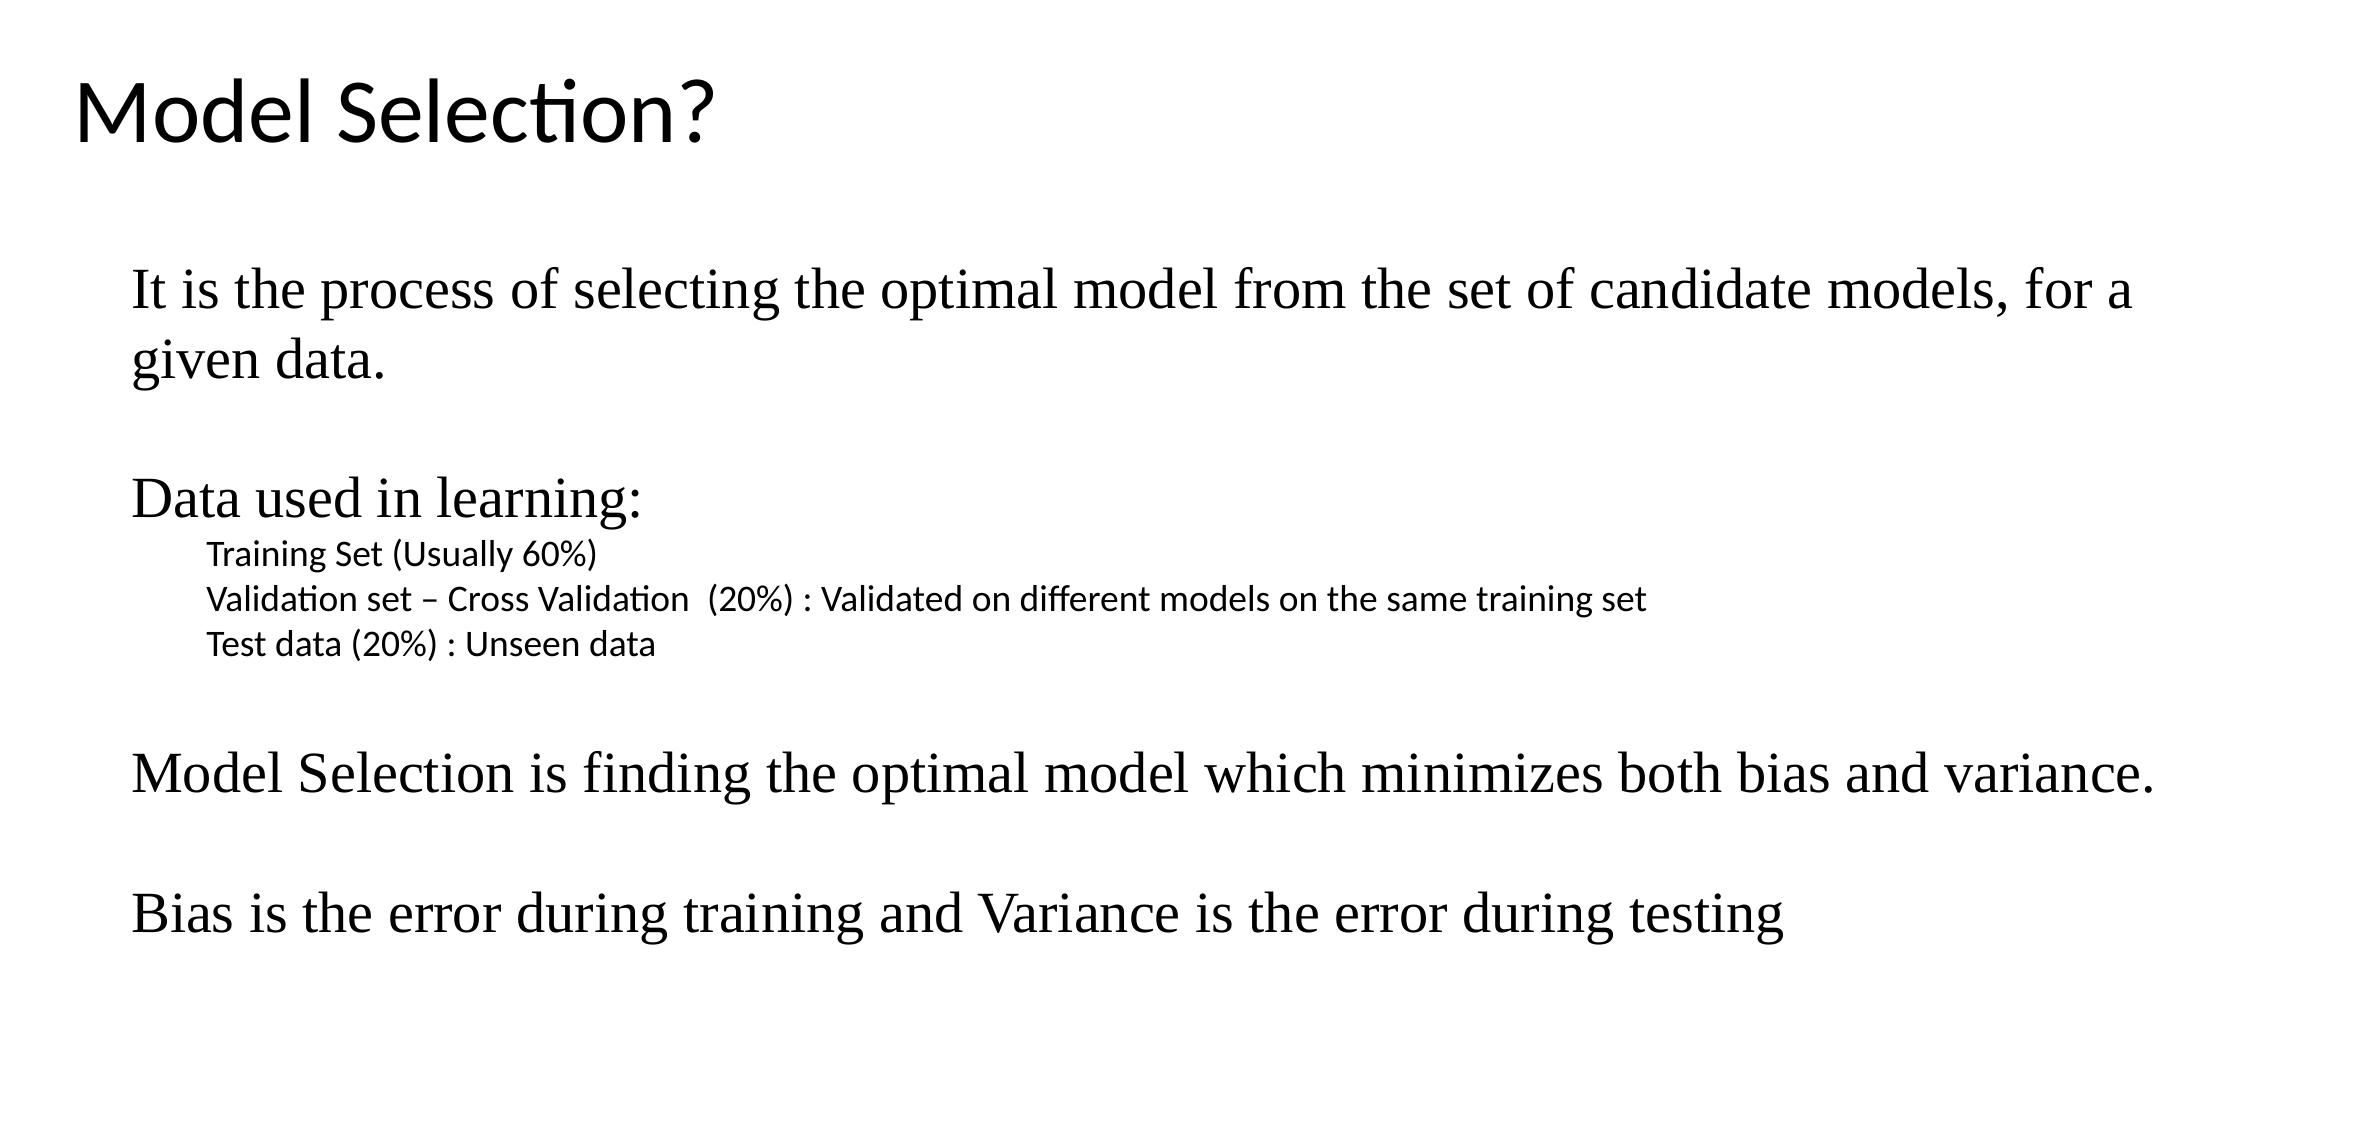

# Model Selection?
It is the process of selecting the optimal model from the set of candidate models, for a given data.

Data used in learning:
Training Set (Usually 60%)
Validation set – Cross Validation  (20%) : Validated on different models on the same training set
Test data (20%) : Unseen data

Model Selection is finding the optimal model which minimizes both bias and variance.

Bias is the error during training and Variance is the error during testing